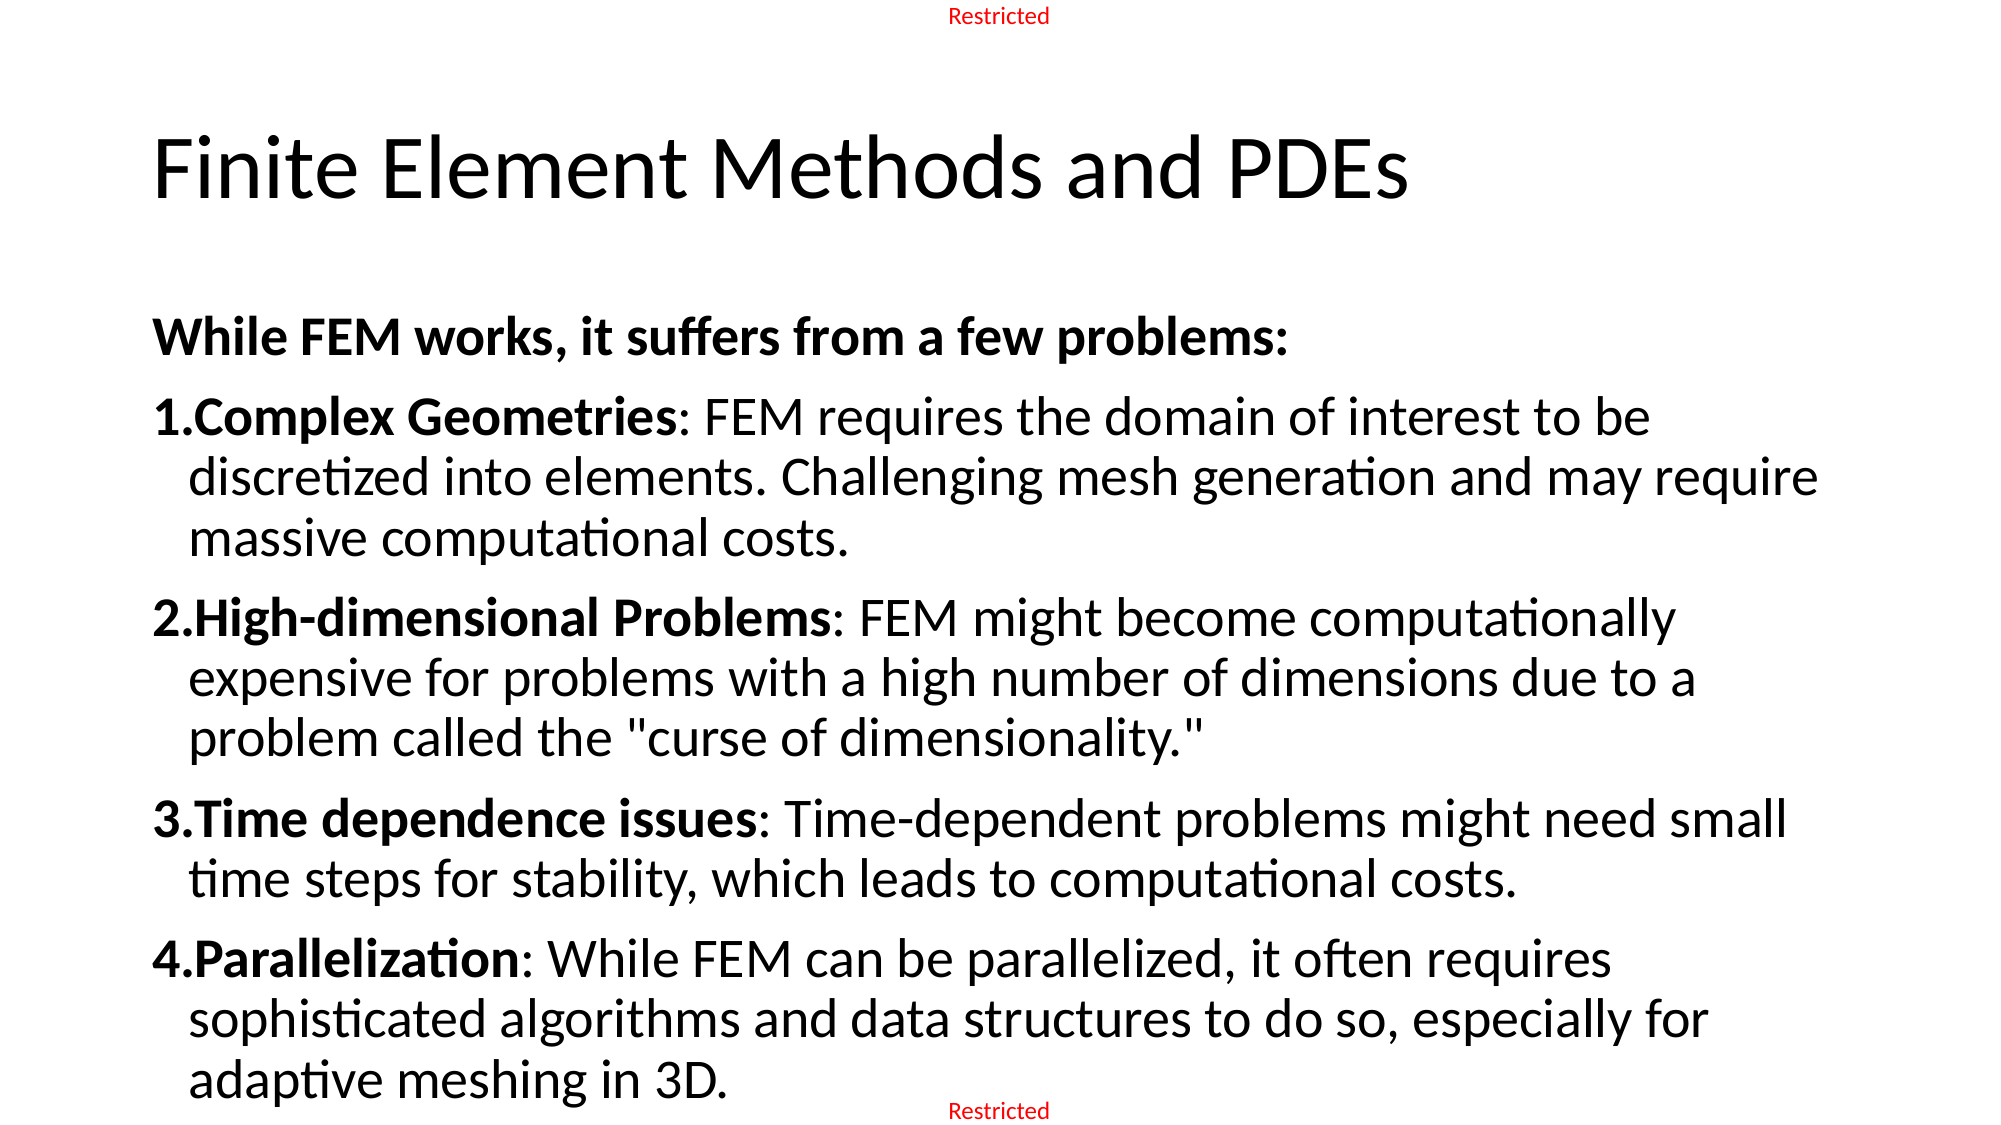

# Finite Element Methods and PDEs
While FEM works, it suffers from a few problems:
Complex Geometries: FEM requires the domain of interest to be discretized into elements. Challenging mesh generation and may require massive computational costs.
High-dimensional Problems: FEM might become computationally expensive for problems with a high number of dimensions due to a problem called the "curse of dimensionality."
Time dependence issues: Time-dependent problems might need small time steps for stability, which leads to computational costs.
Parallelization: While FEM can be parallelized, it often requires sophisticated algorithms and data structures to do so, especially for adaptive meshing in 3D.